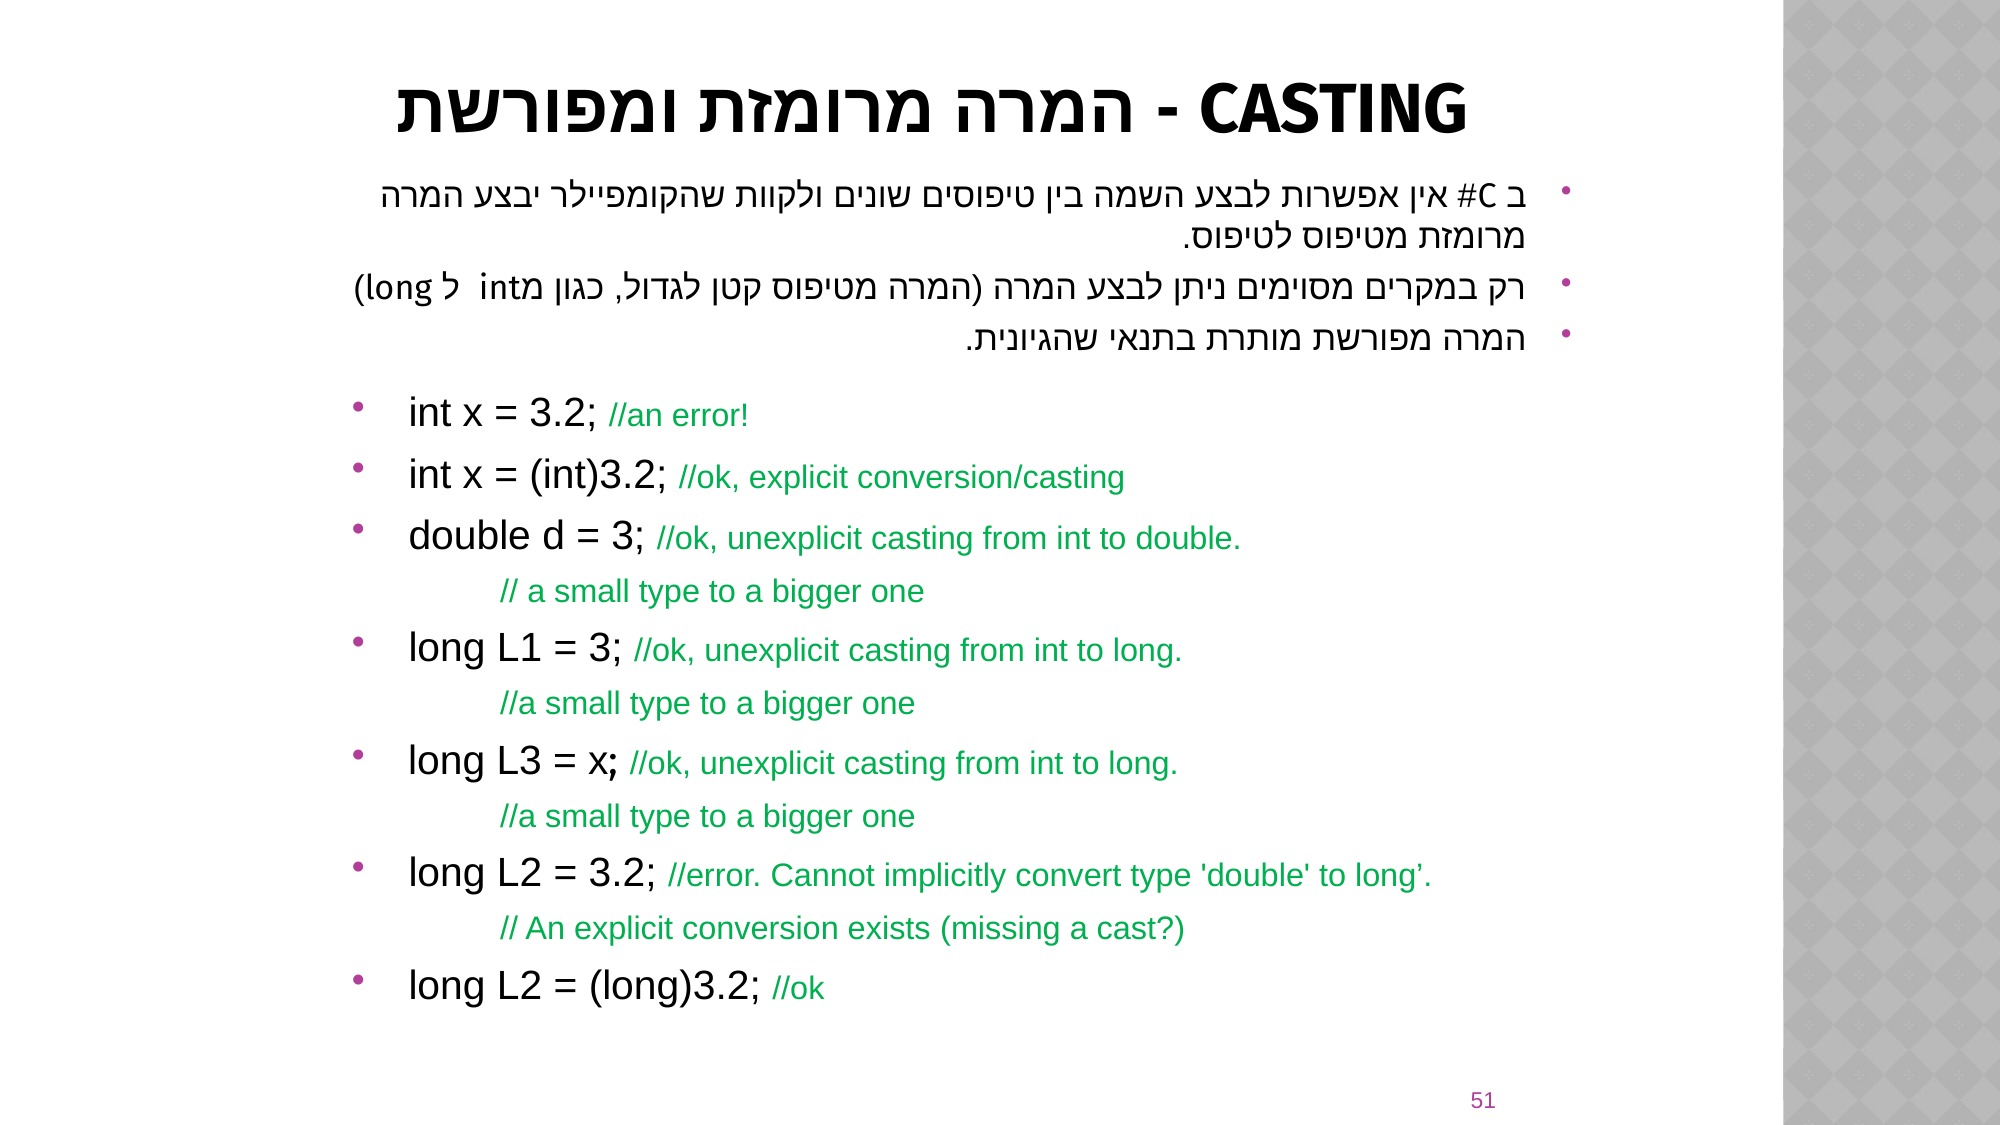

# Casting - המרה מרומזת ומפורשת
ב C# אין אפשרות לבצע השמה בין טיפוסים שונים ולקוות שהקומפיילר יבצע המרה מרומזת מטיפוס לטיפוס.
רק במקרים מסוימים ניתן לבצע המרה (המרה מטיפוס קטן לגדול, כגון מint  ל long)
המרה מפורשת מותרת בתנאי שהגיונית.
 int x = 3.2; //an error!
 int x = (int)3.2; //ok, explicit conversion/casting
 double d = 3; //ok, unexplicit casting from int to double.
		// a small type to a bigger one
 long L1 = 3; //ok, unexplicit casting from int to long.
		//a small type to a bigger one
 long L3 = x; //ok, unexplicit casting from int to long.
		//a small type to a bigger one
 long L2 = 3.2; //error. Cannot implicitly convert type 'double' to long’.
		// An explicit conversion exists (missing a cast?)
 long L2 = (long)3.2; //ok

51